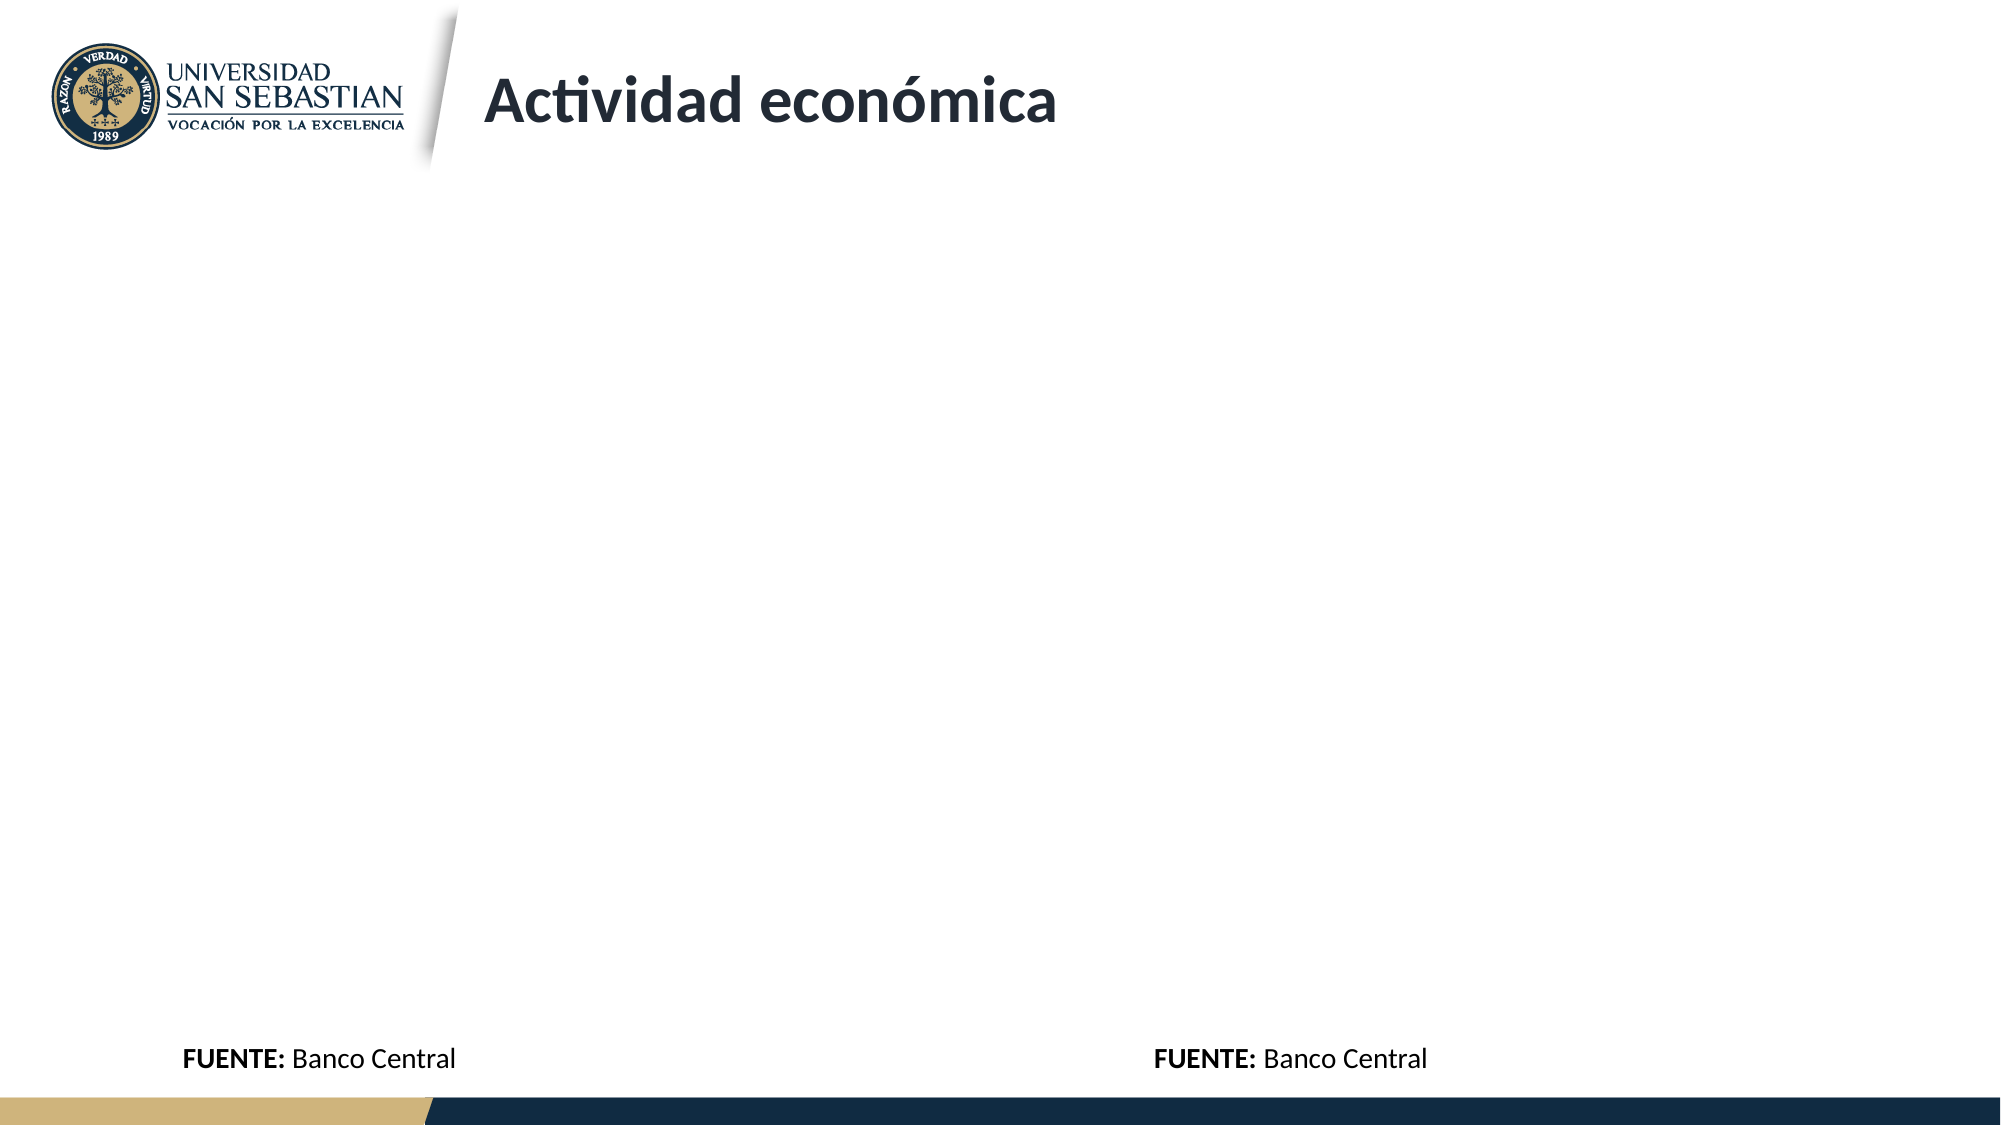

Actividad económica
#
FUENTE: Banco Central
FUENTE: Banco Central